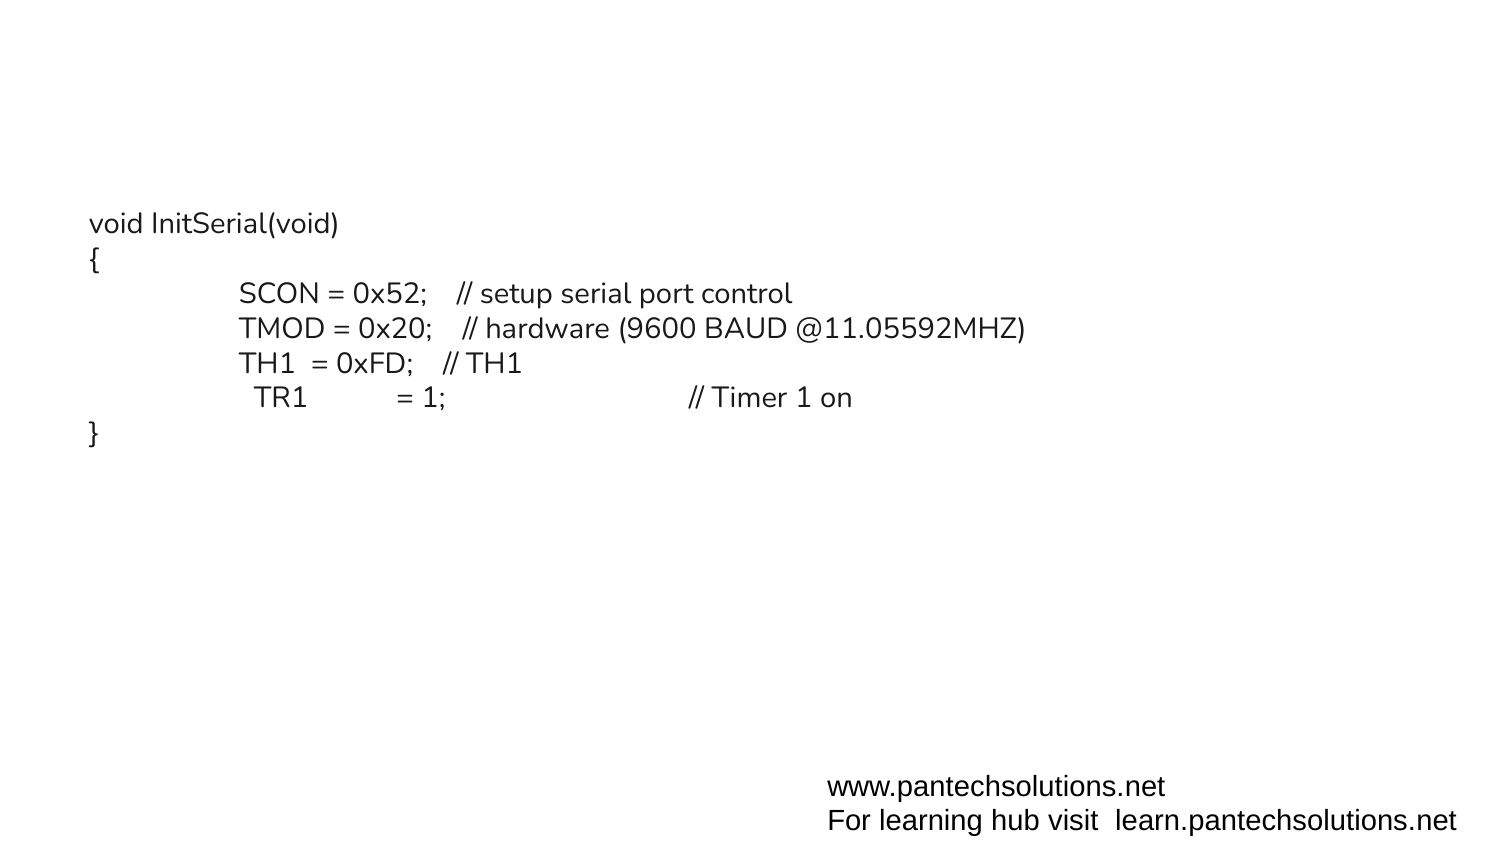

void InitSerial(void)
{
  	SCON = 0x52;    // setup serial port control
  	TMOD = 0x20;    // hardware (9600 BAUD @11.05592MHZ)
  	TH1  = 0xFD;    // TH1
	  TR1	 = 1;  		// Timer 1 on
}

www.pantechsolutions.net
For learning hub visit  learn.pantechsolutions.net